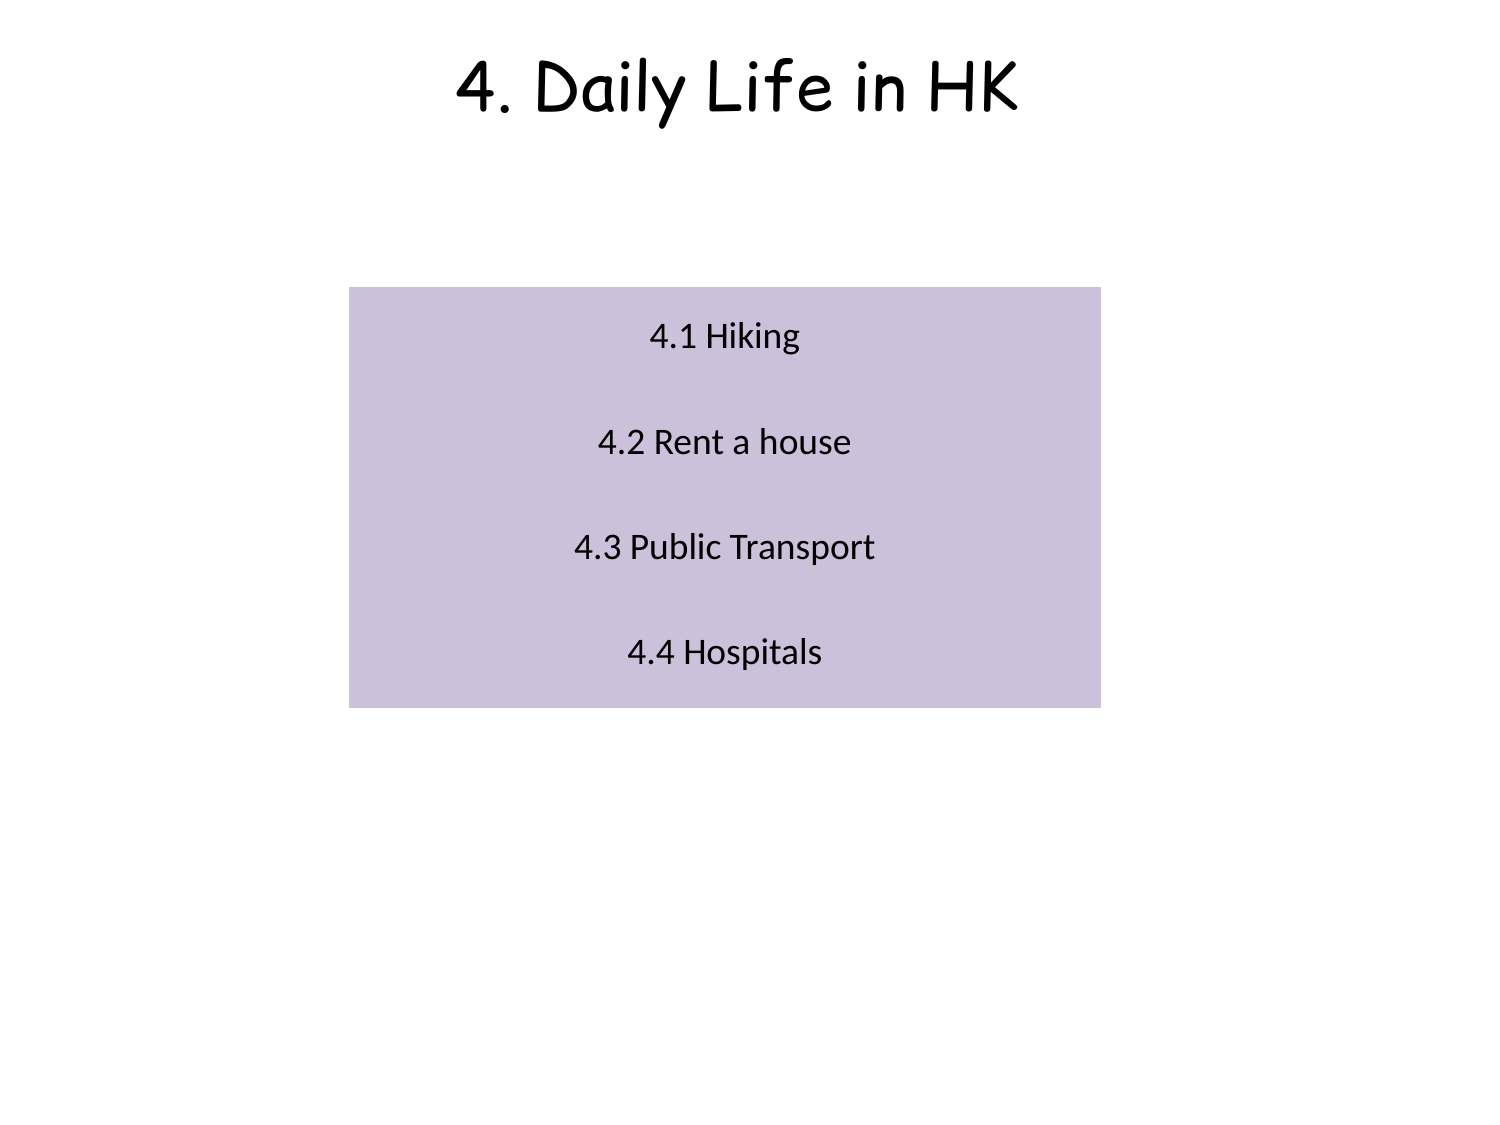

4. Daily Life in HK
| 4.1 Hiking |
| --- |
| 4.2 Rent a house |
| 4.3 Public Transport |
| 4.4 Hospitals |